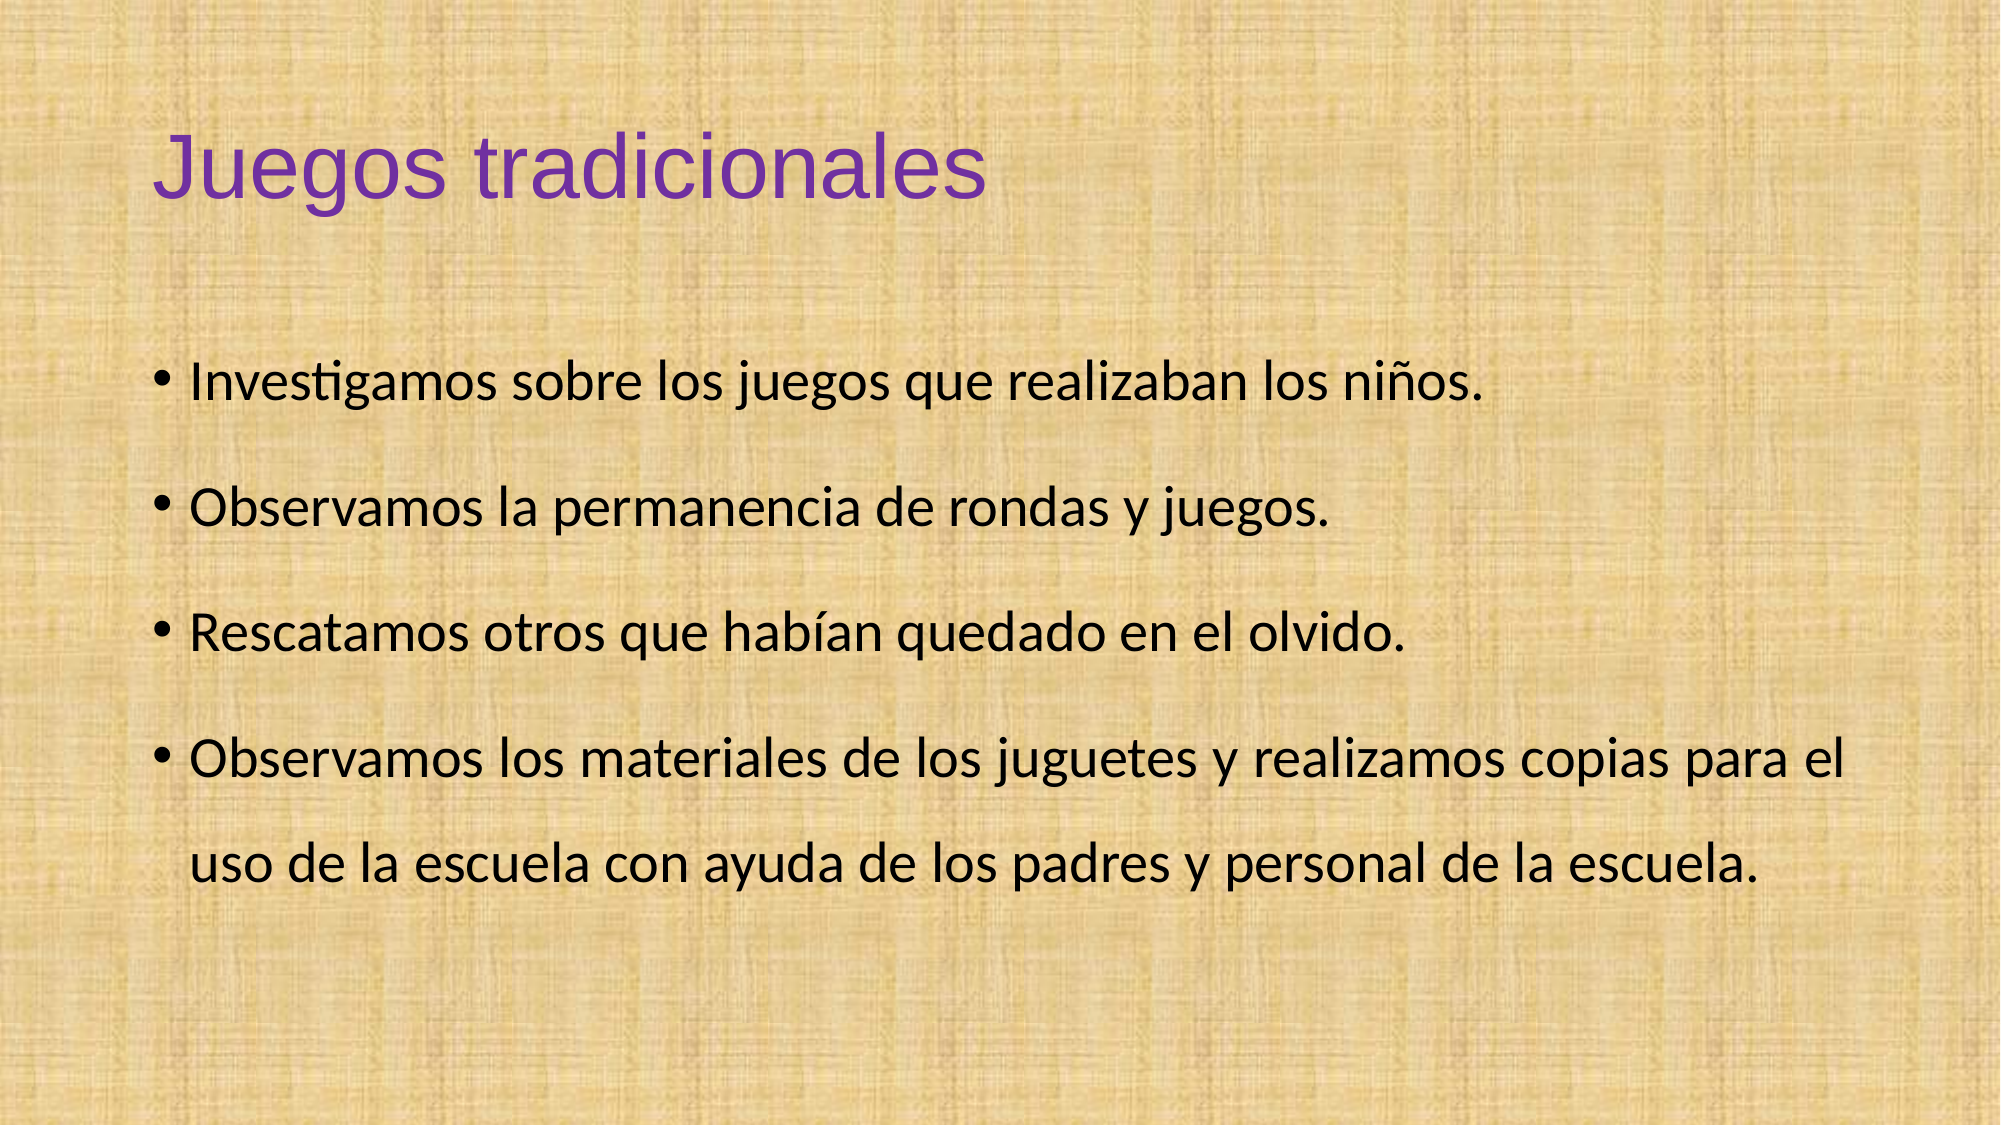

# Juegos tradicionales
Investigamos sobre los juegos que realizaban los niños.
Observamos la permanencia de rondas y juegos.
Rescatamos otros que habían quedado en el olvido.
Observamos los materiales de los juguetes y realizamos copias para el uso de la escuela con ayuda de los padres y personal de la escuela.